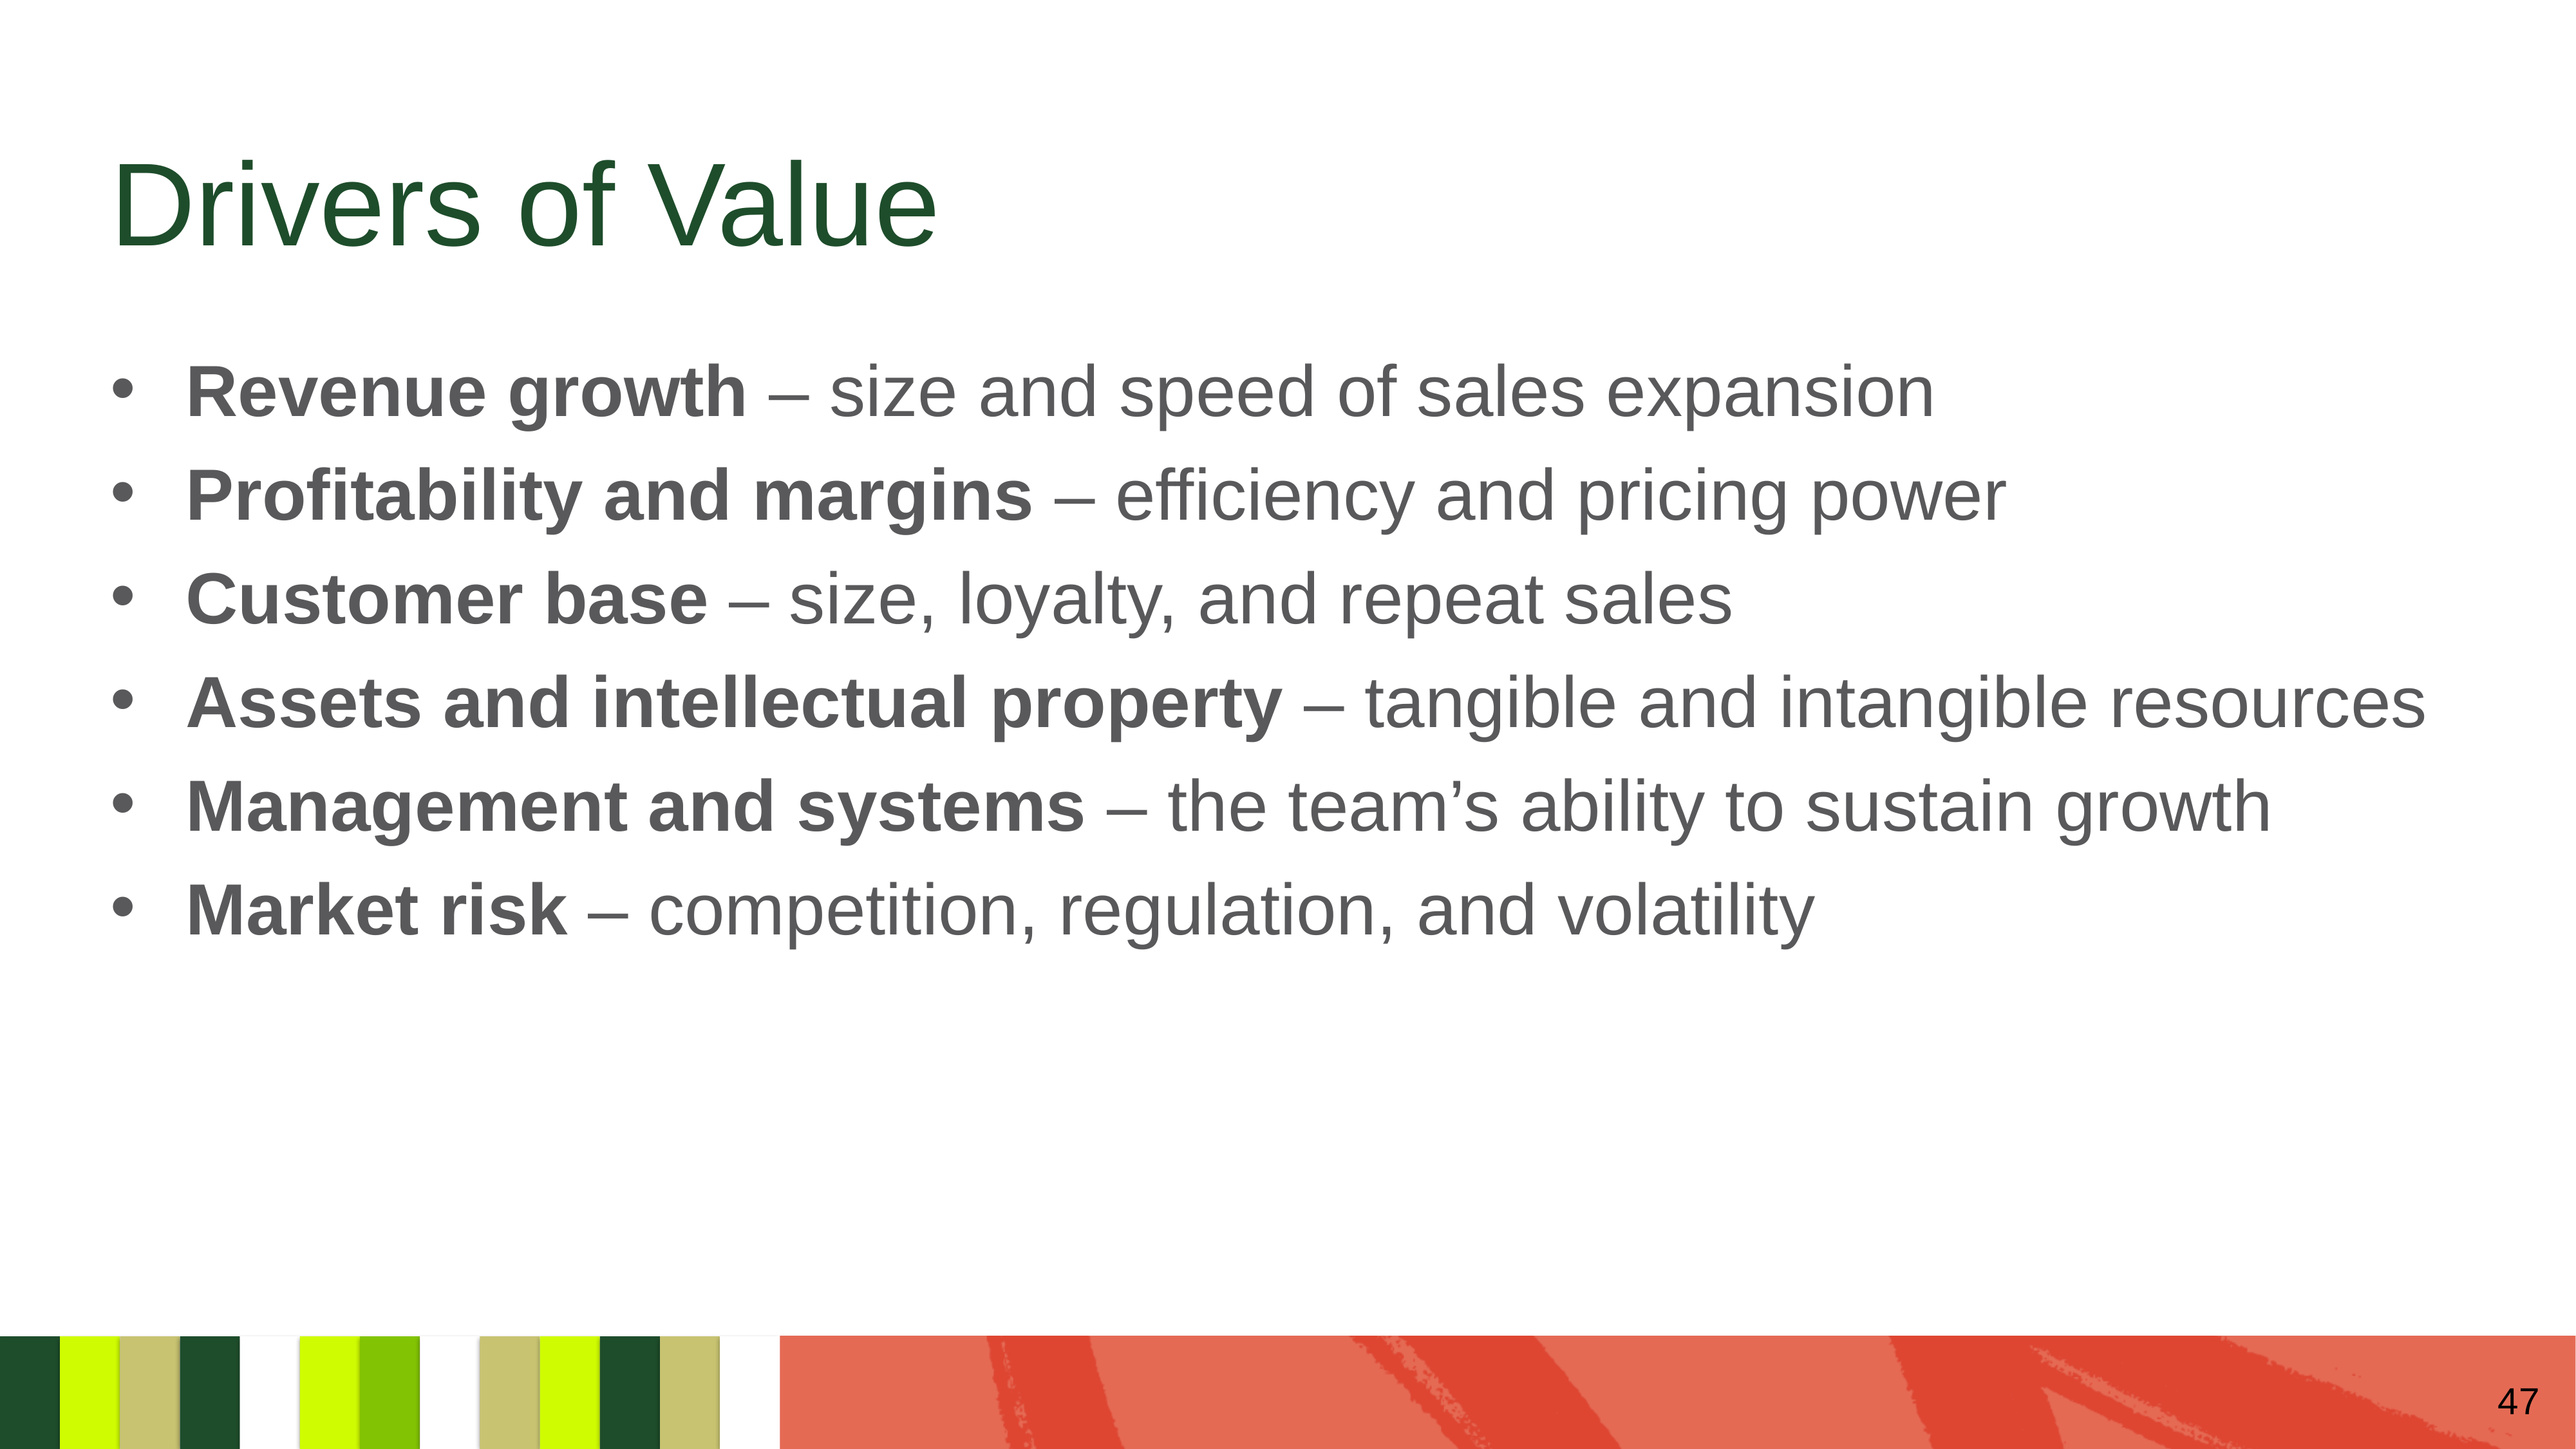

# Drivers of Value
Revenue growth – size and speed of sales expansion
Profitability and margins – efficiency and pricing power
Customer base – size, loyalty, and repeat sales
Assets and intellectual property – tangible and intangible resources
Management and systems – the team’s ability to sustain growth
Market risk – competition, regulation, and volatility
47